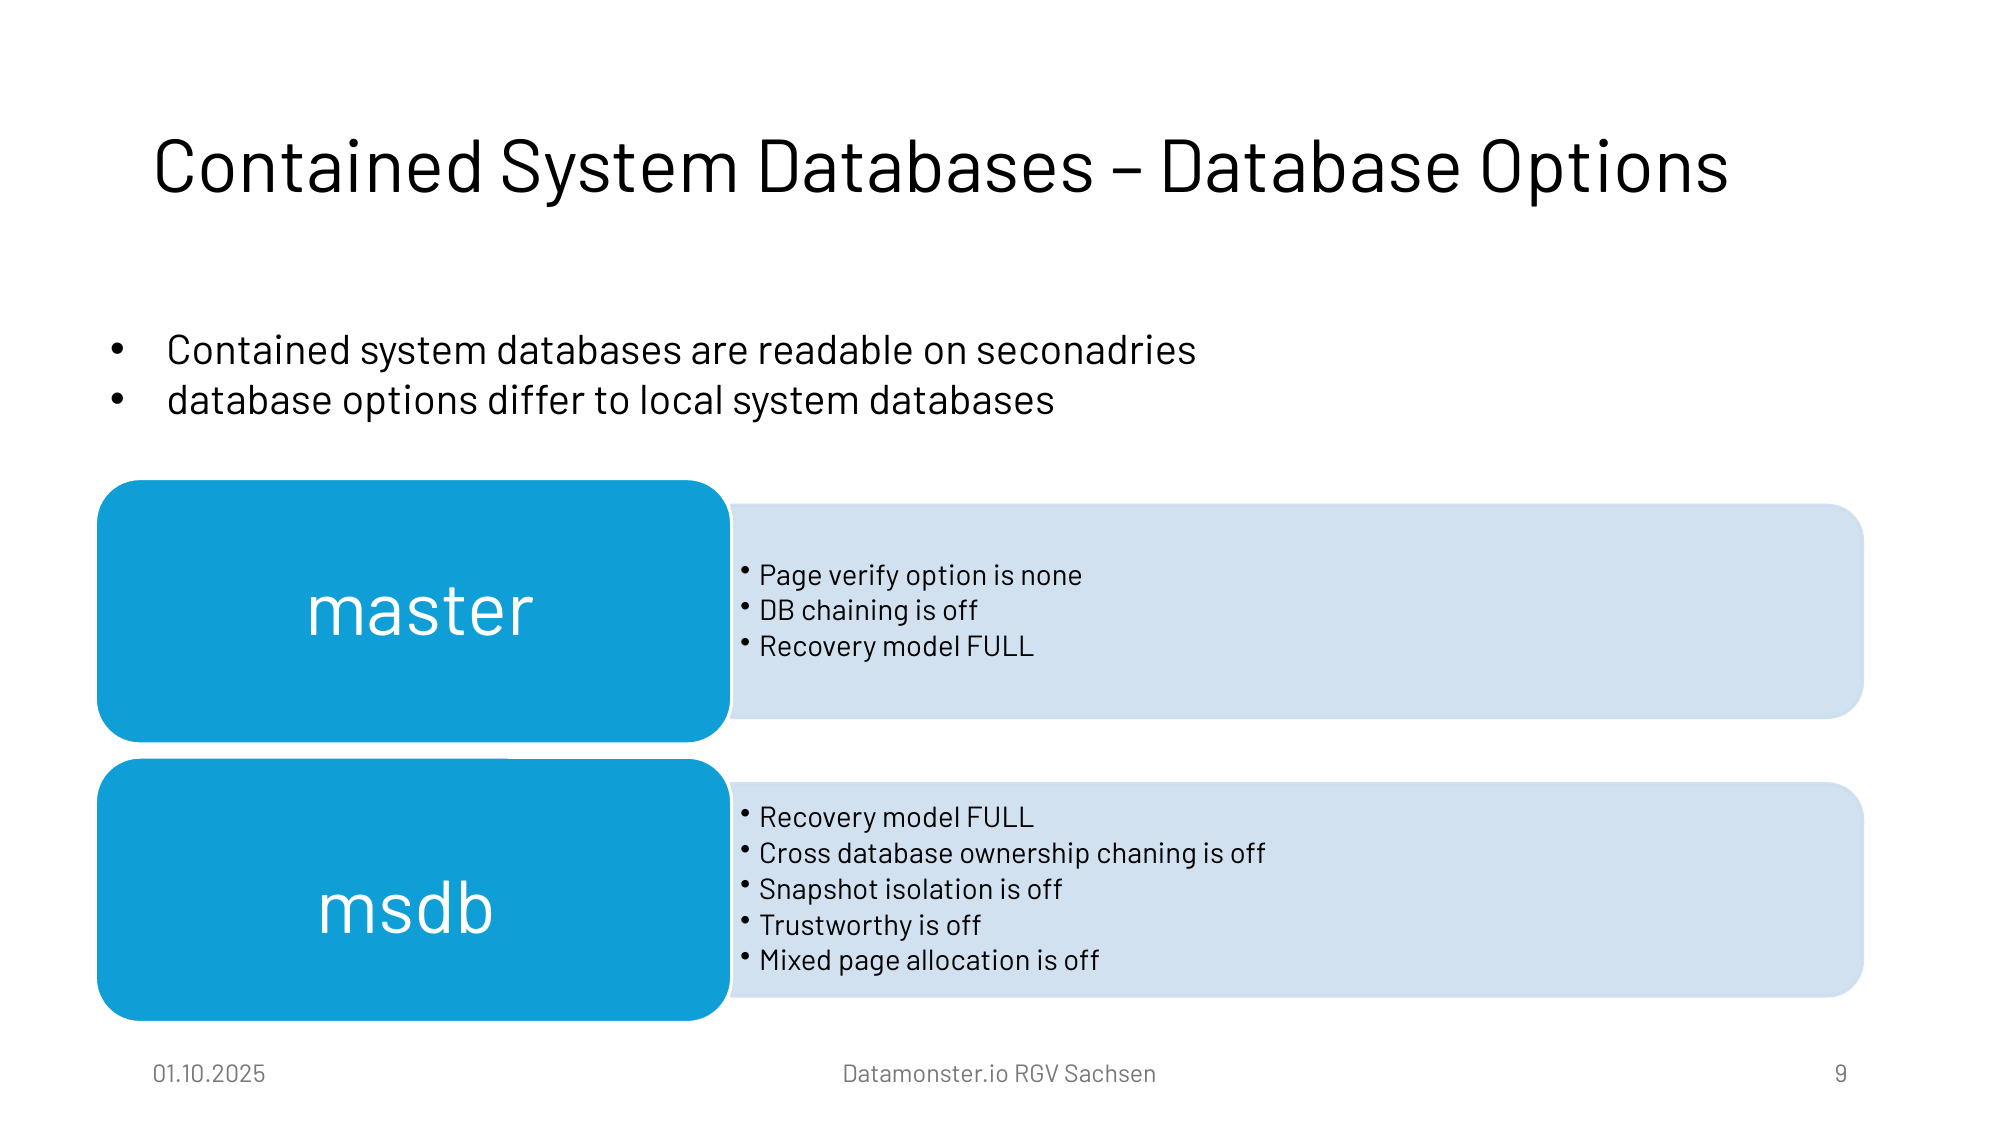

# Contained System Databases – Database Options
Contained system databases are readable on seconadries
database options differ to local system databases

Page verify option is none
DB chaining is off
Recovery model FULL
master
Recovery model FULL
Cross database ownership chaning is off
Snapshot isolation is off
Trustworthy is off
Mixed page allocation is off
msdb
01.10.2025
Datamonster.io RGV Sachsen
9